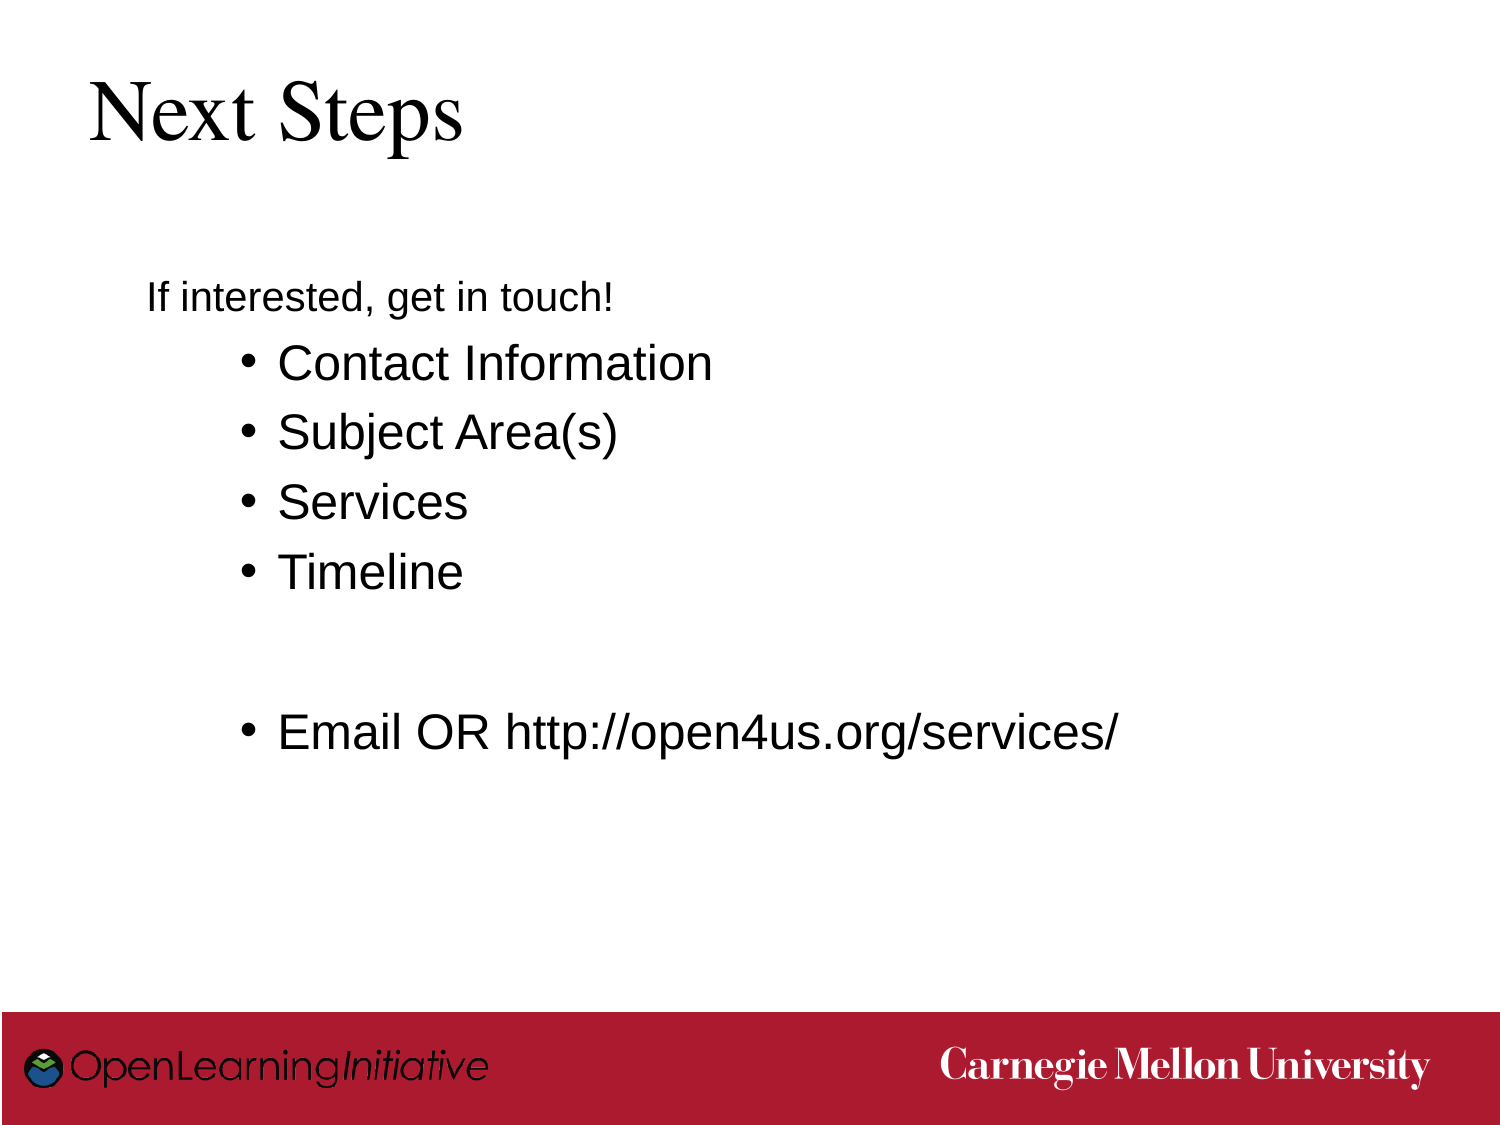

# Next Steps
	If interested, get in touch!
Contact Information
Subject Area(s)
Services
Timeline

Email OR http://open4us.org/services/